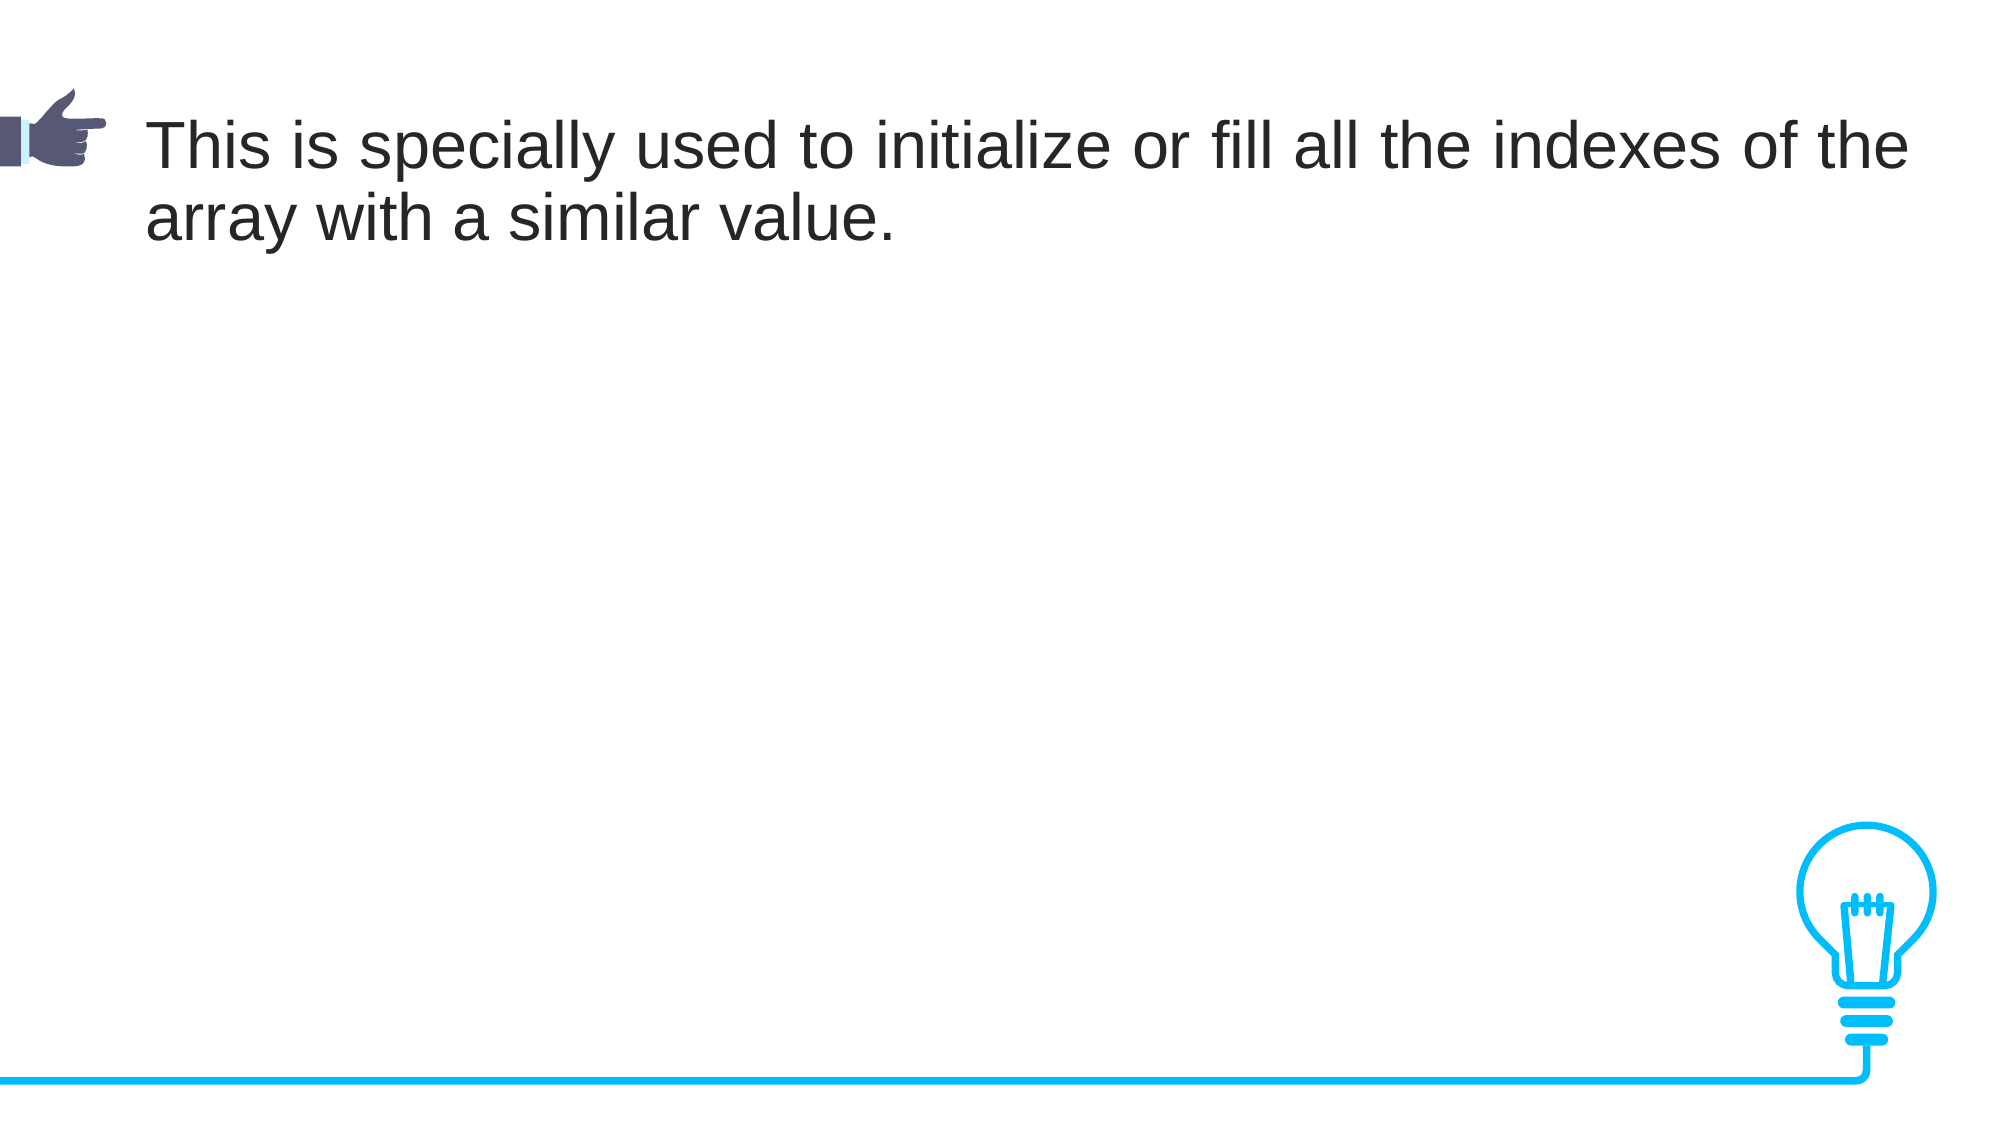

This is specially used to initialize or fill all the indexes of the array with a similar value.